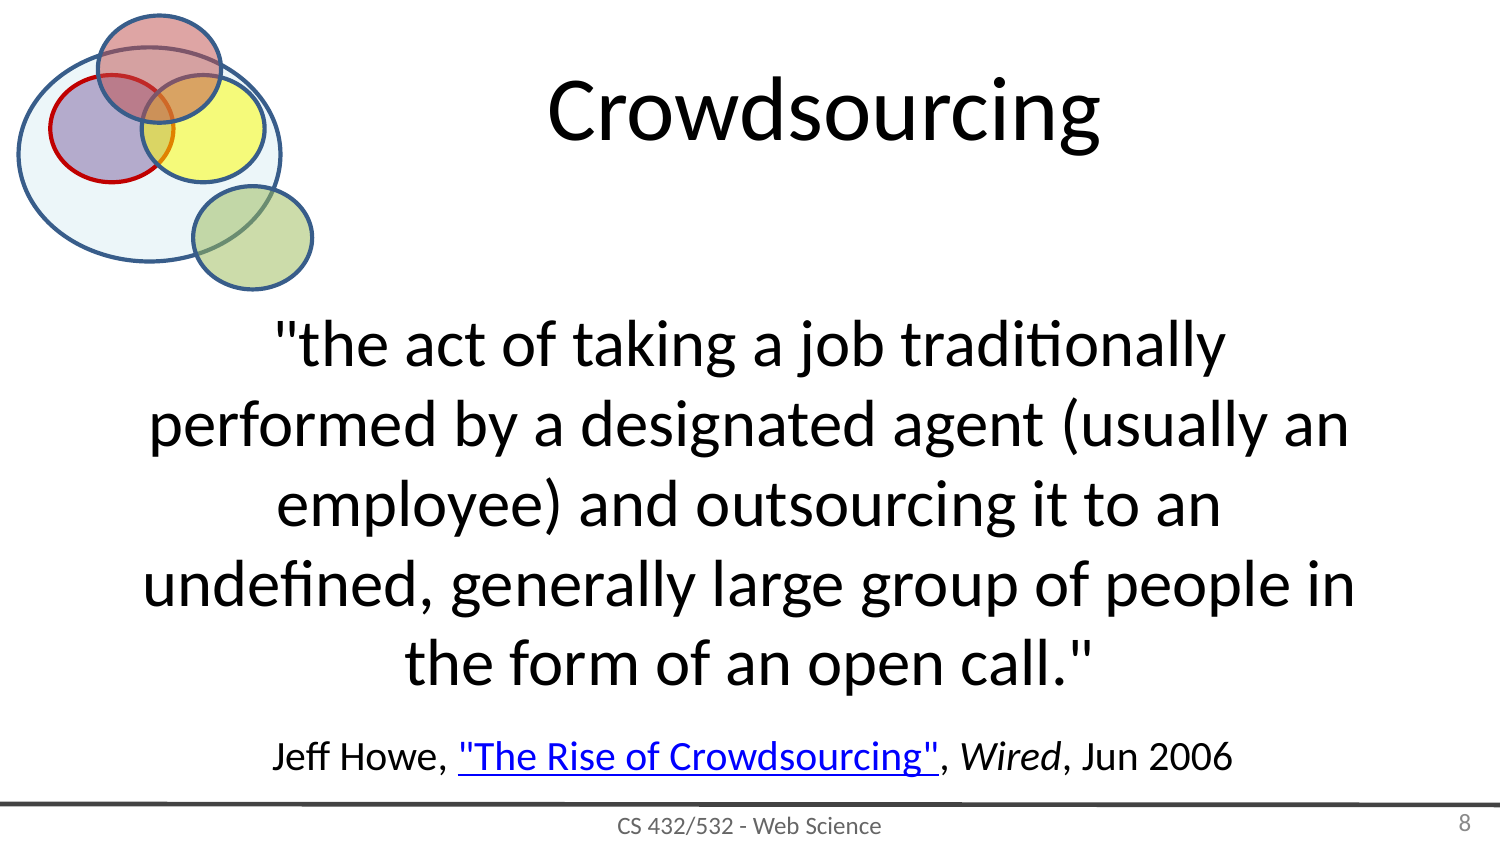

# Crowdsourcing
"the act of taking a job traditionally performed by a designated agent (usually an employee) and outsourcing it to an undefined, generally large group of people in the form of an open call."
 Jeff Howe, "The Rise of Crowdsourcing", Wired, Jun 2006
8